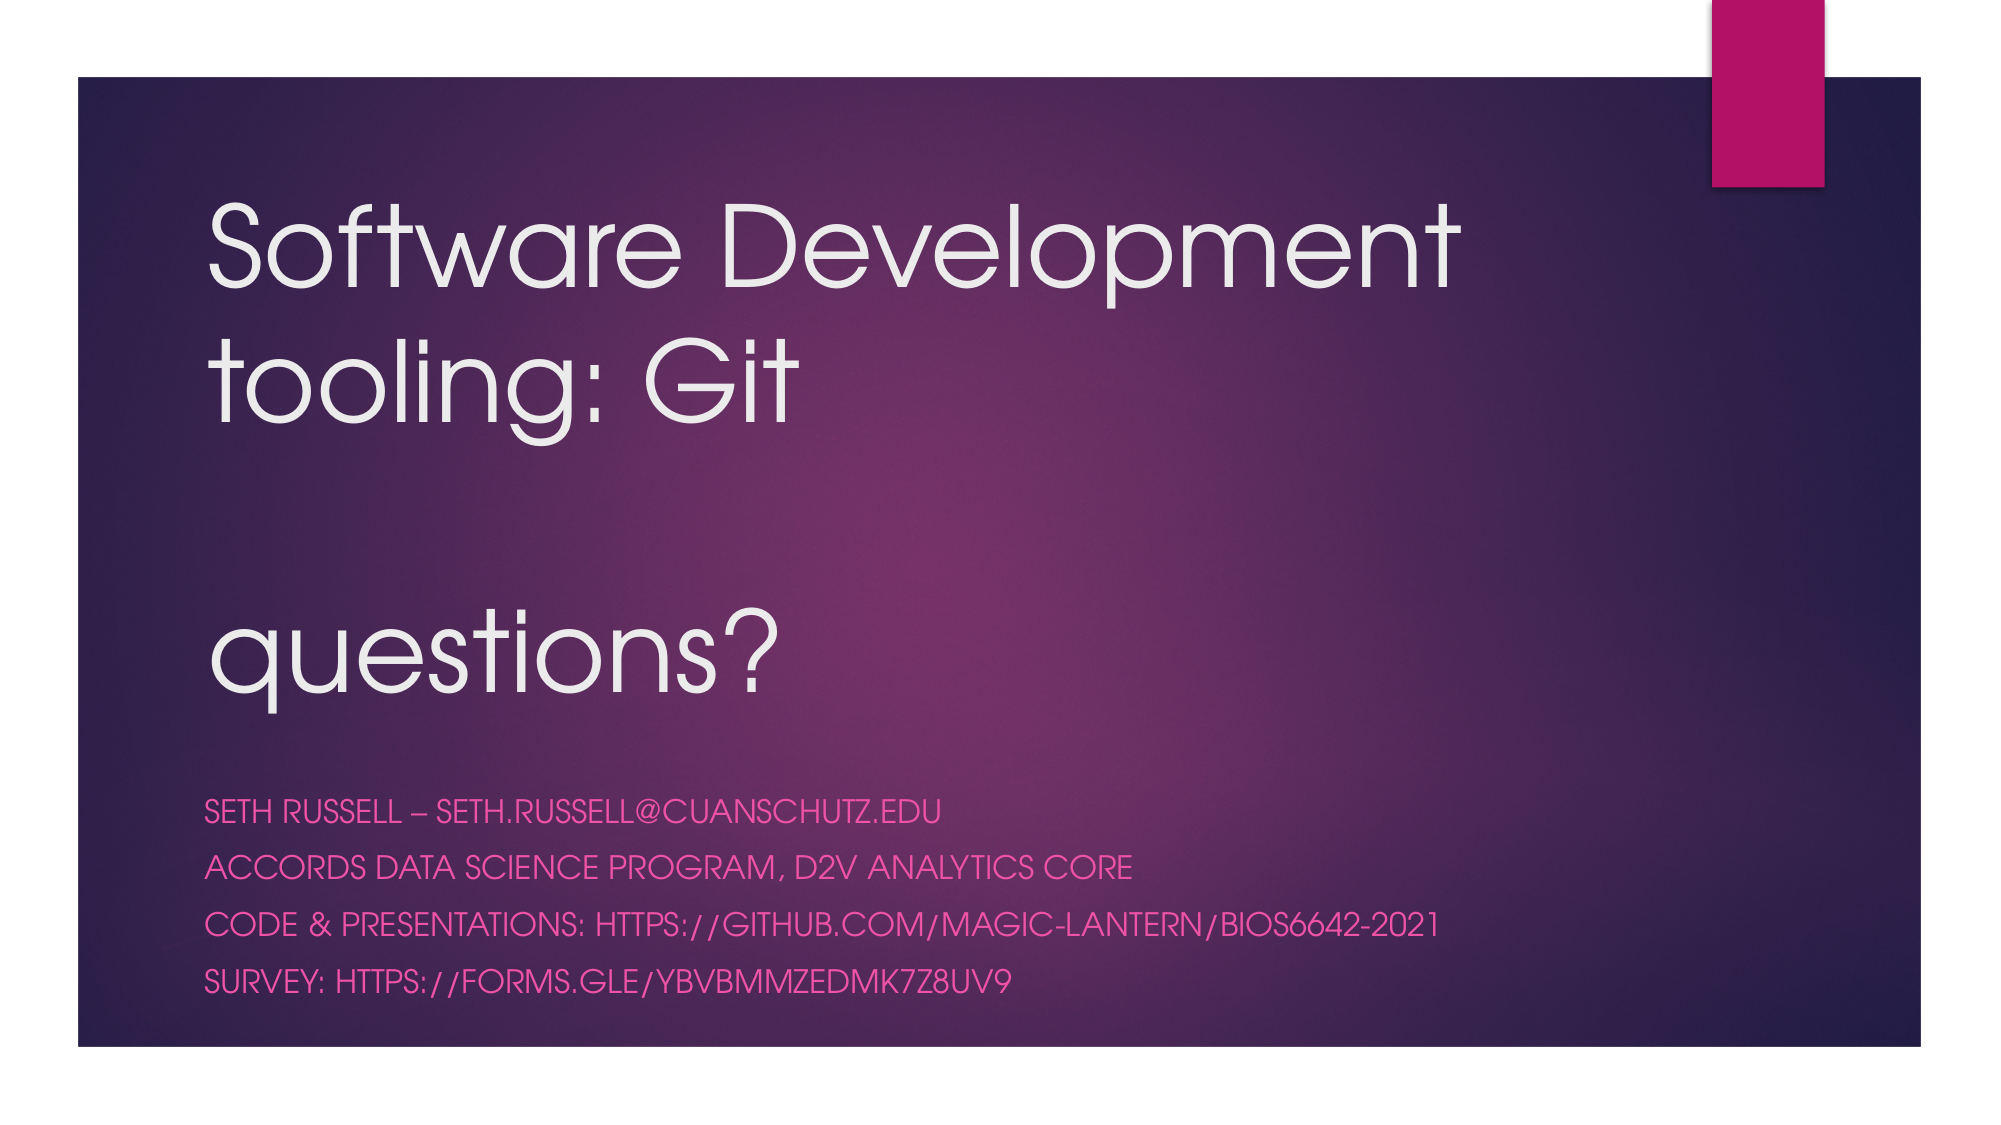

# Software Development tooling: Git questions?
Seth Russell – seth.Russell@cuanschutz.edu
AccordS Data Science Program, D2V Analytics Core
Code & Presentations: https://github.com/magic-lantern/bios6642-2021
Survey: https://forms.gle/ybvbMMzEDMk7Z8Uv9